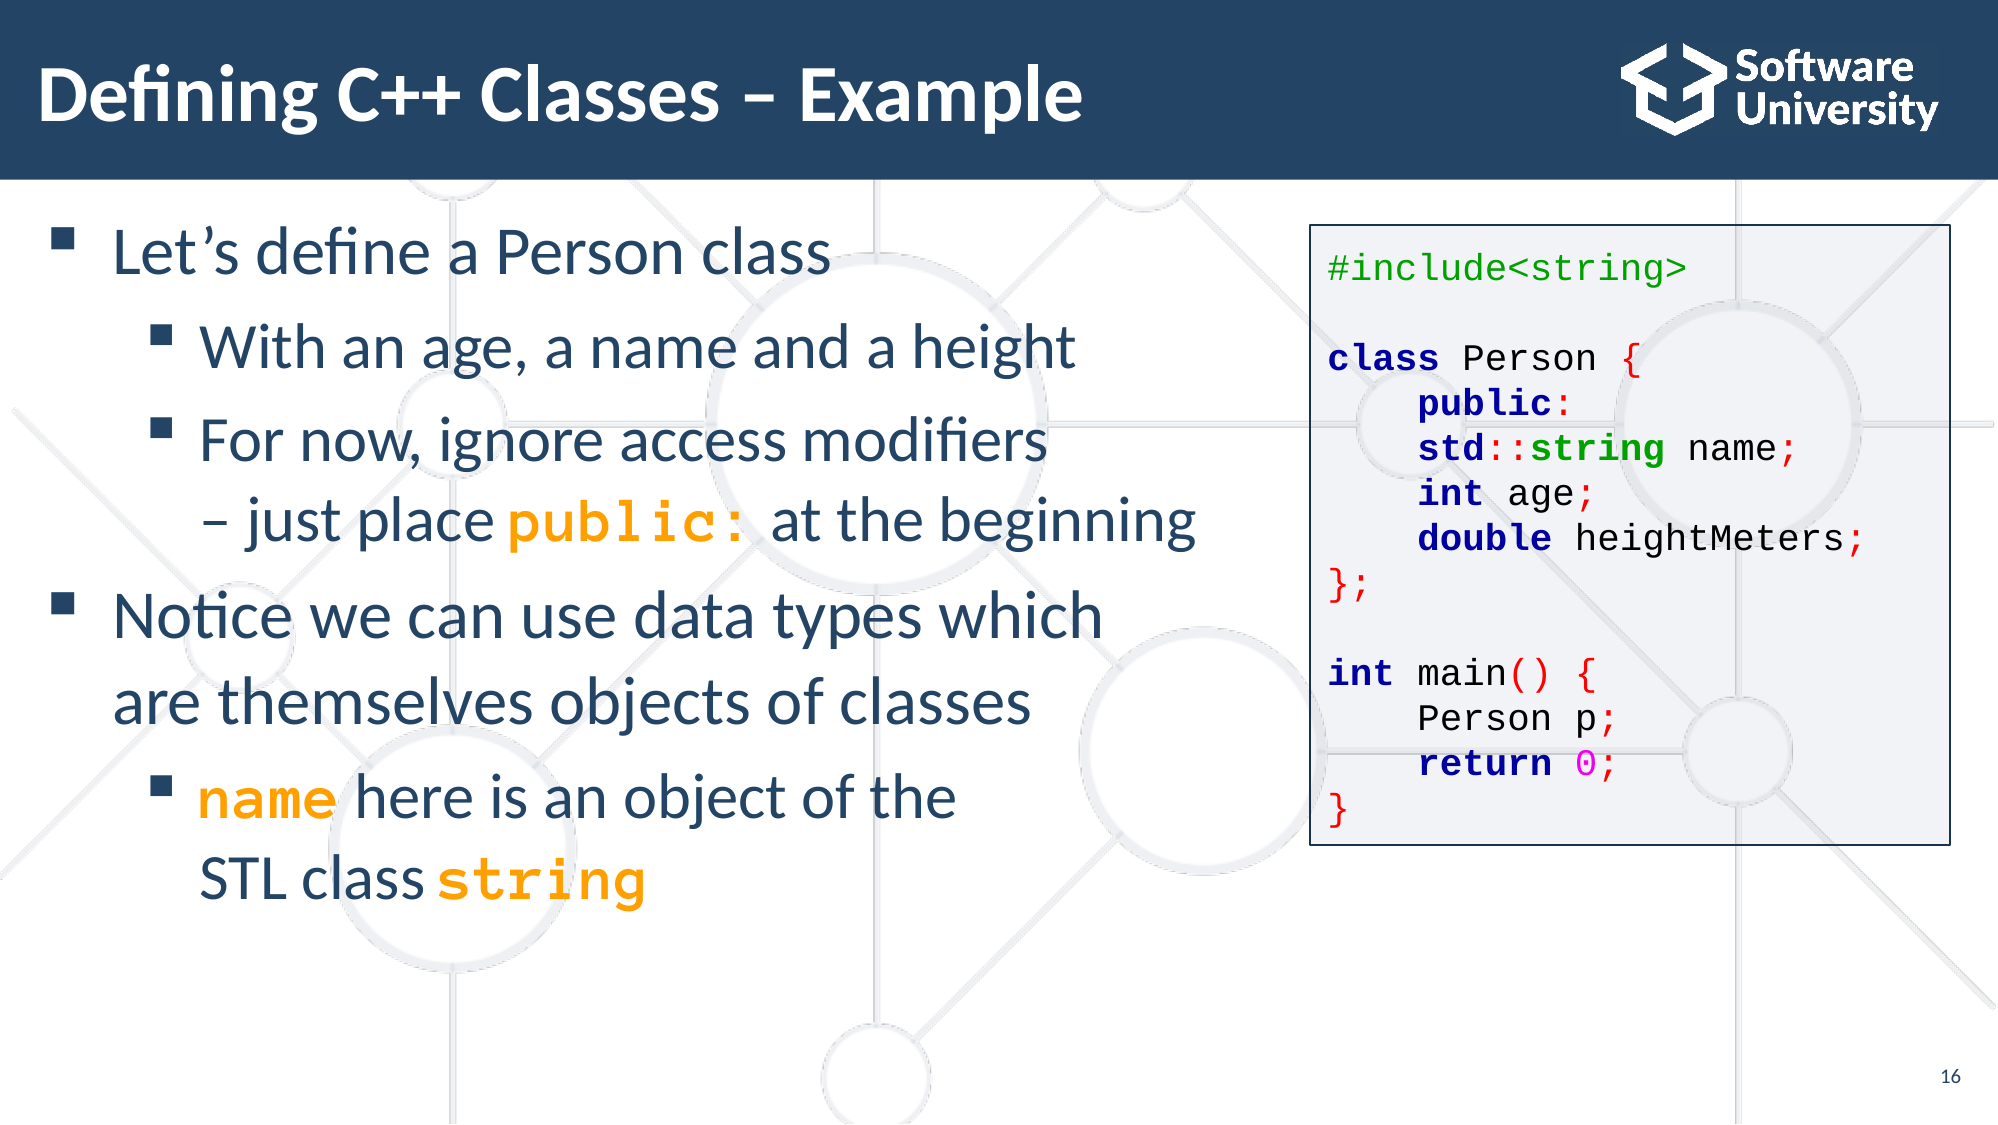

# Defining C++ Classes – Example
Let’s define a Person class
With an age, a name and a height
For now, ignore access modifiers
– just place public: at the beginning
Notice we can use data types which
are themselves objects of classes
name here is an object of the
STL class string
#include<string>

class Person {
    public:
    std::string name;
    int age;
    double heightMeters;
};

int main() {
    Person p;
    return 0;
}
16